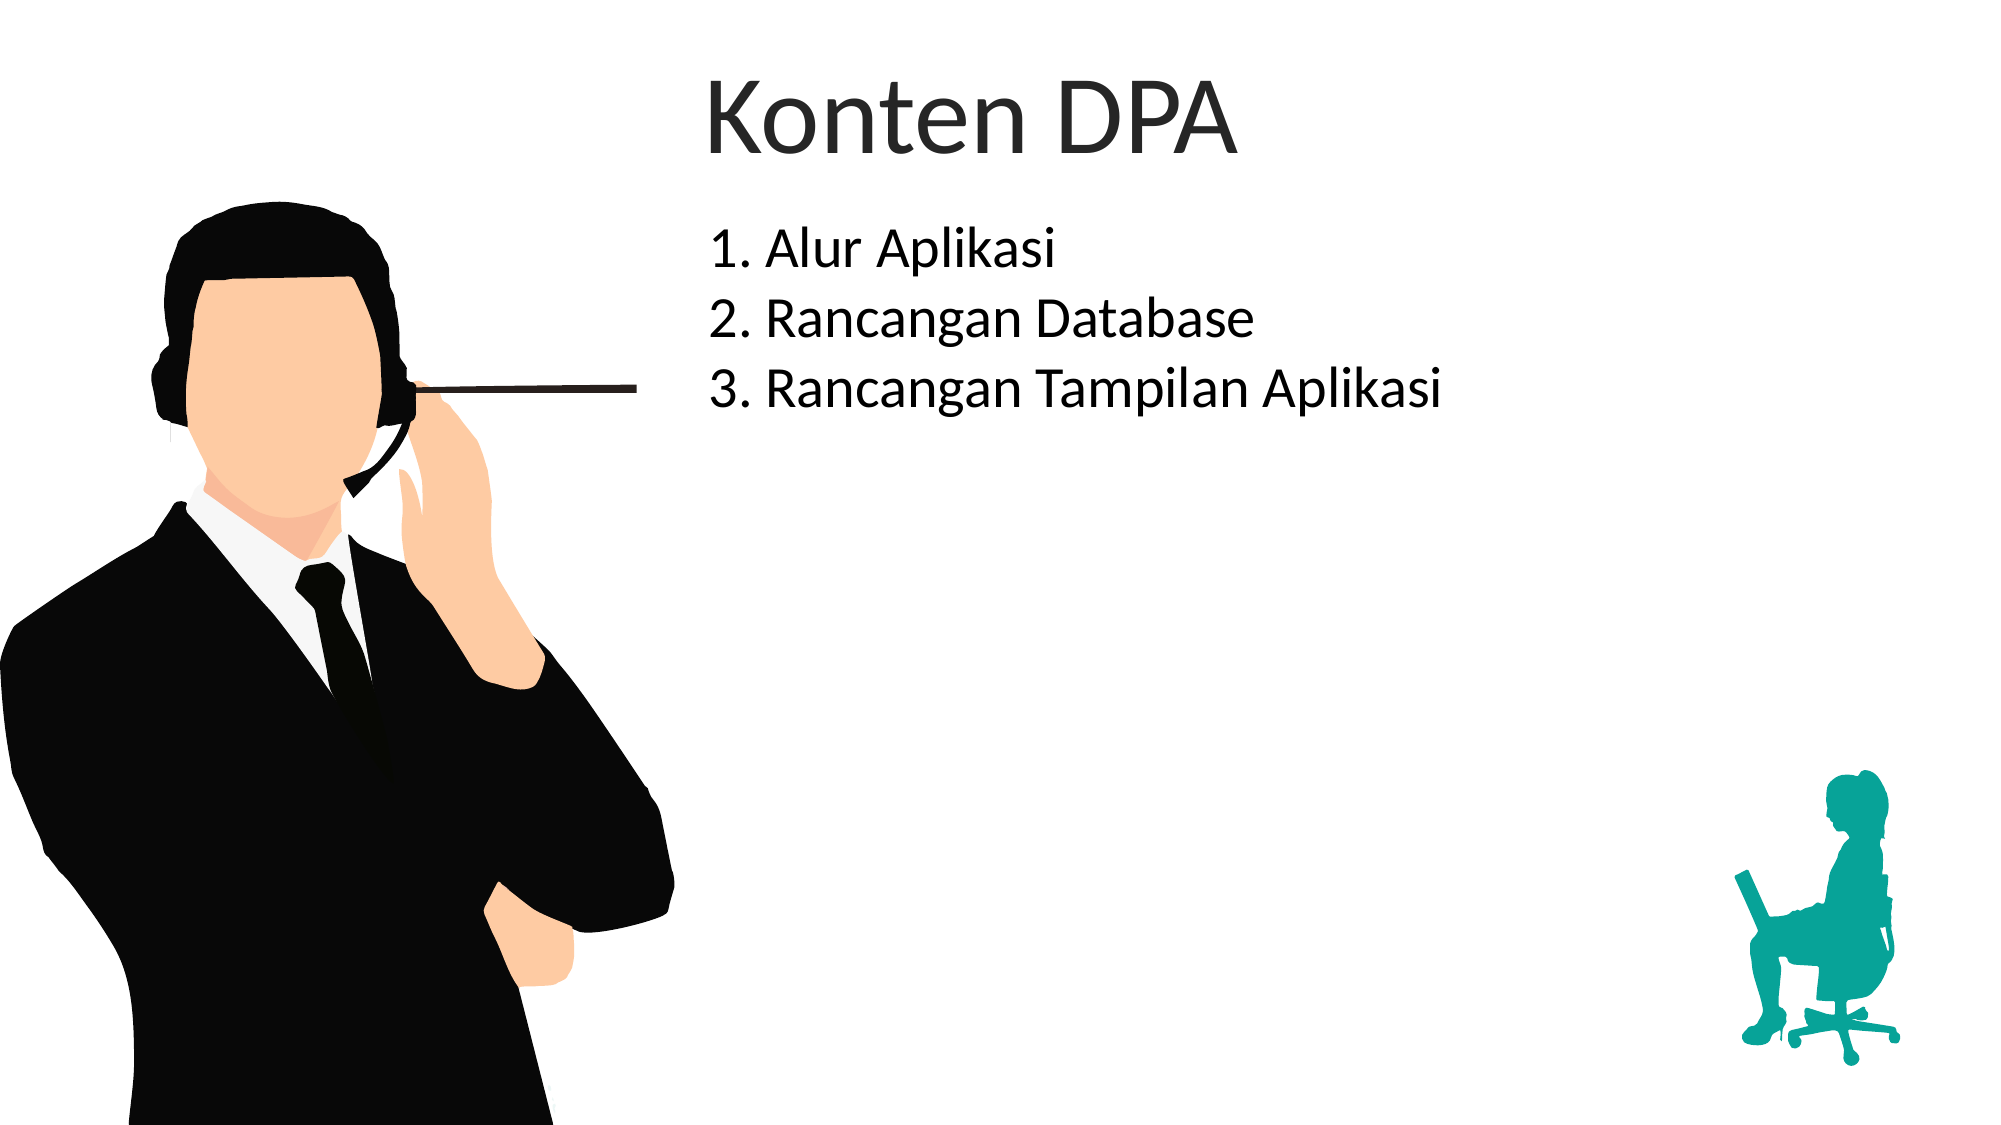

Konten DPA
Alur Aplikasi
Rancangan Database
Rancangan Tampilan Aplikasi